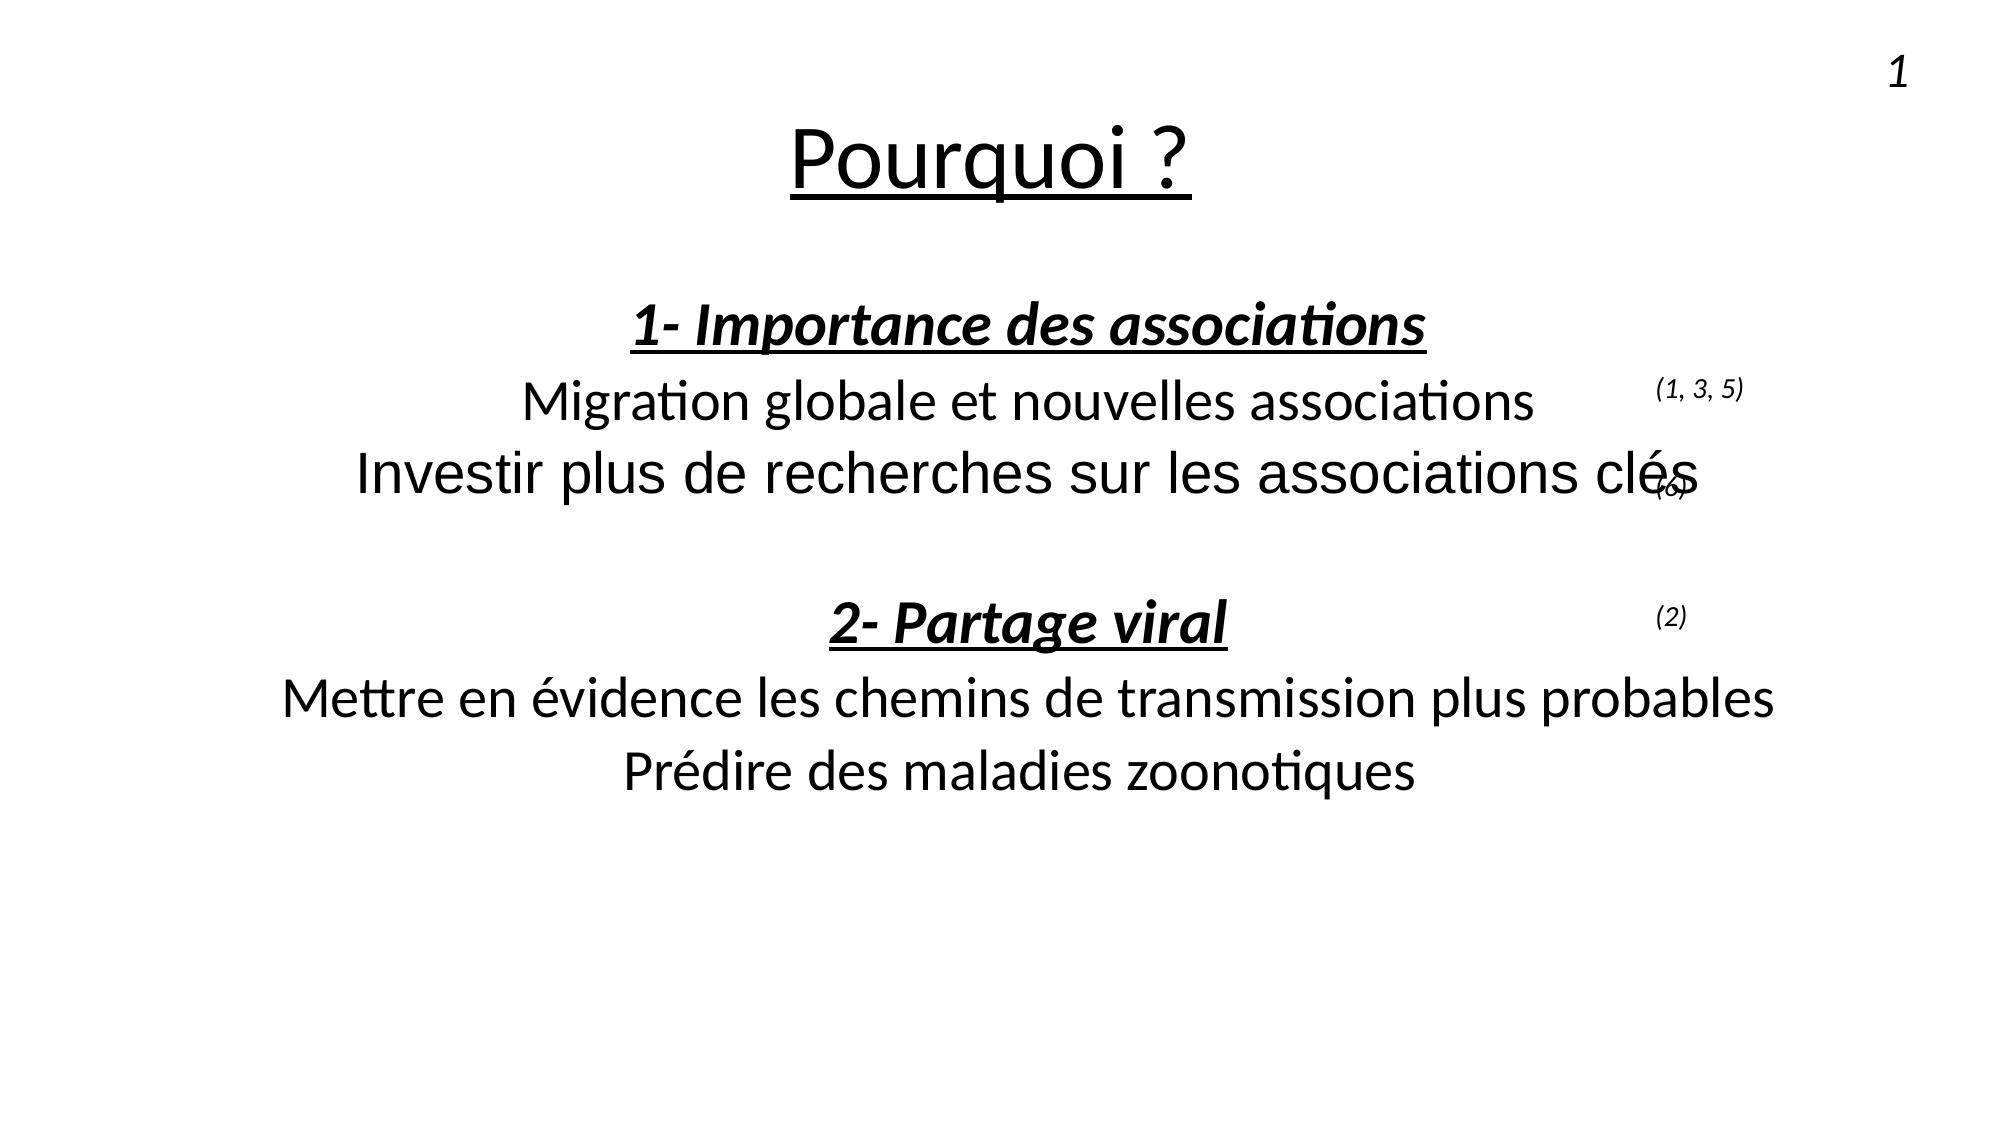

1
Pourquoi ?

1- Importance des associations
Migration globale et nouvelles associations
Investir plus de recherches sur les associations clés

2- Partage viral
Mettre en évidence les chemins de transmission plus probables
Prédire des maladies zoonotiques

(1, 3, 5)
(6)
(2)